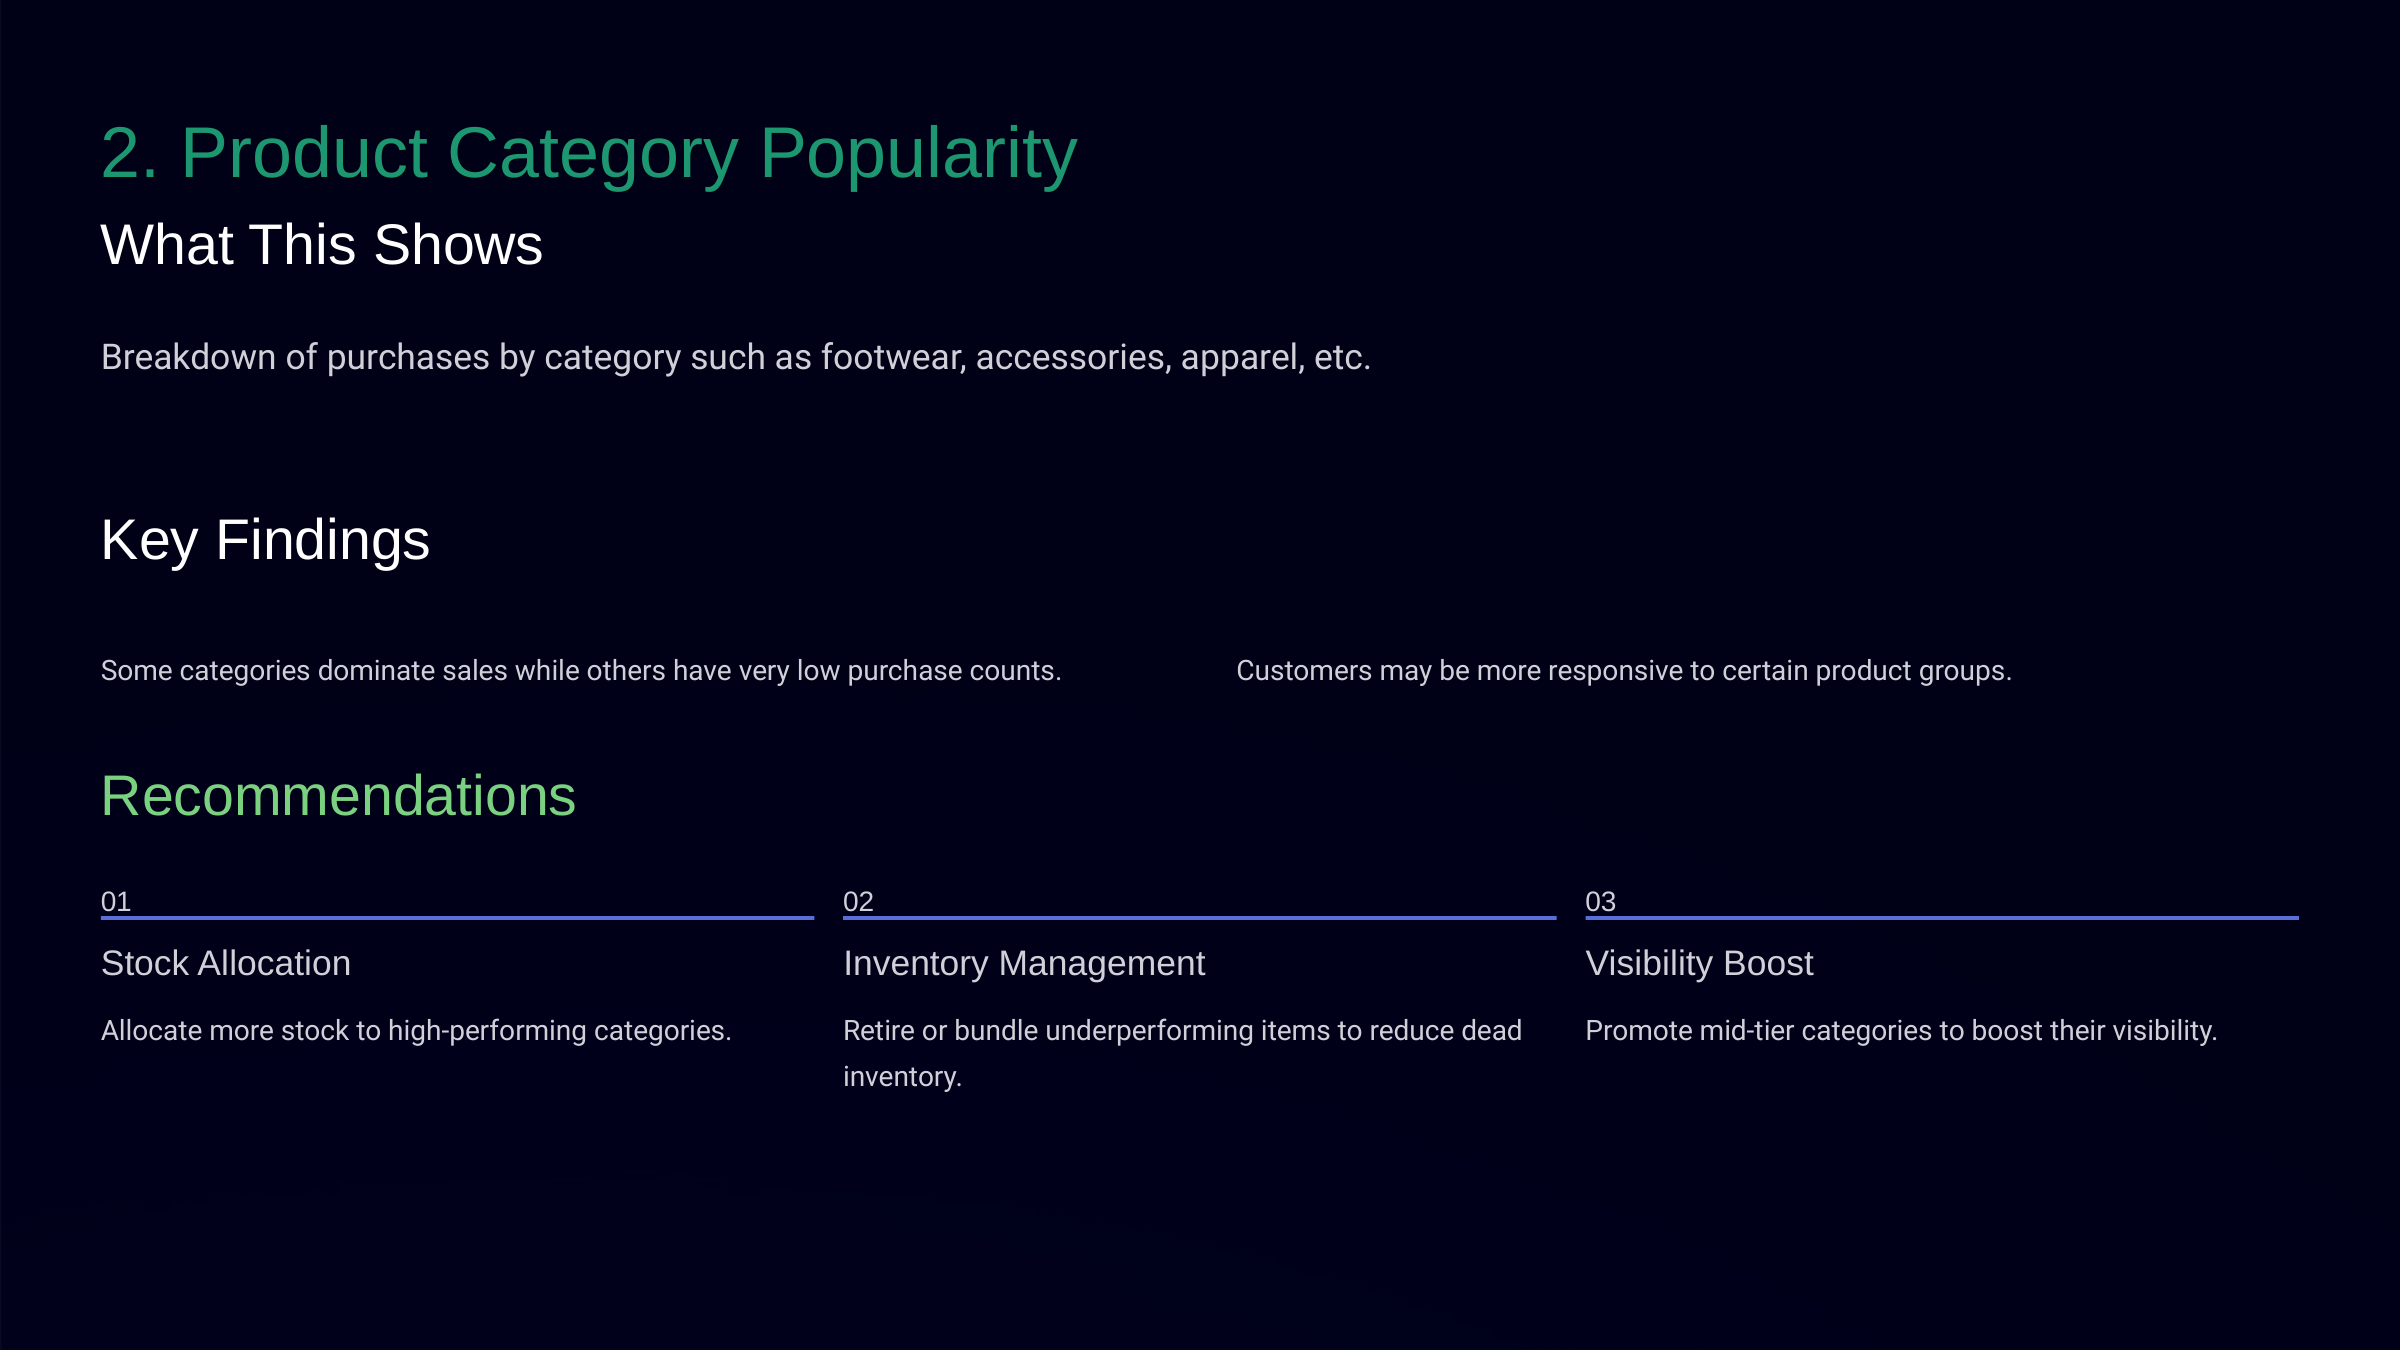

2. Product Category Popularity
What This Shows
Breakdown of purchases by category such as footwear, accessories, apparel, etc.

Key Findings
Some categories dominate sales while others have very low purchase counts.
Customers may be more responsive to certain product groups.
Recommendations
01
02
03

Stock Allocation
Inventory Management
Visibility Boost
Allocate more stock to high‑performing categories.
Retire or bundle underperforming items to reduce dead inventory.
Promote mid‑tier categories to boost their visibility.